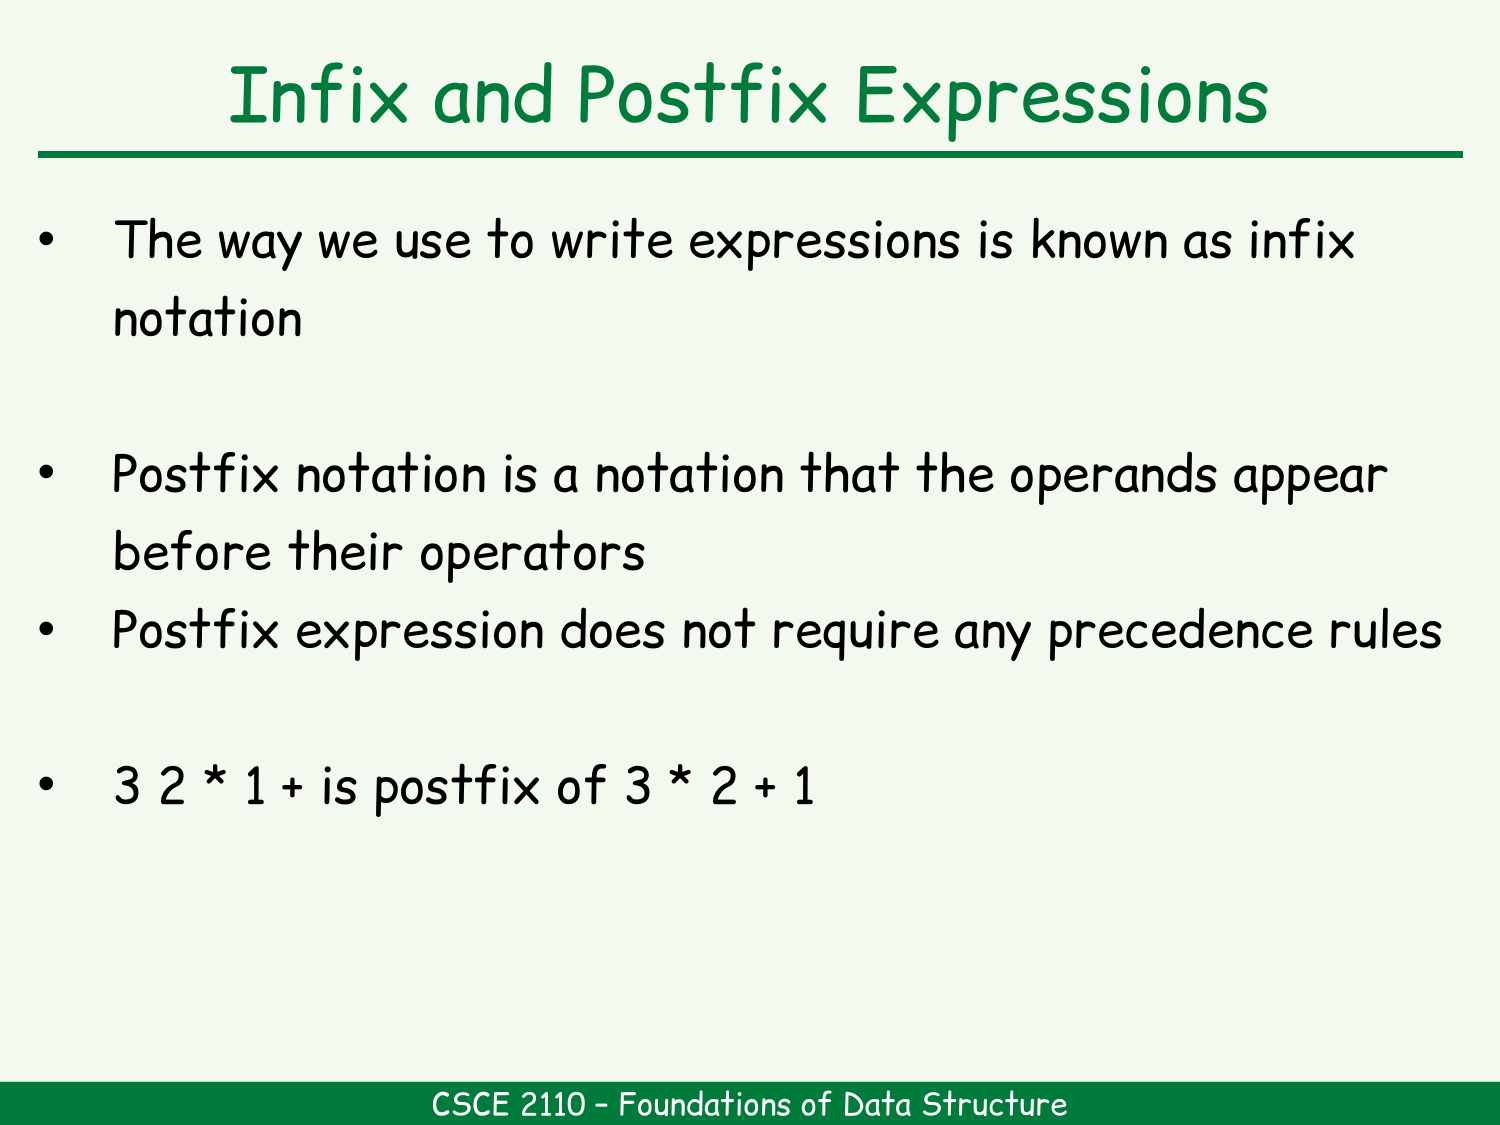

Infix and Postfix Expressions
The way we use to write expressions is known as infix notation

Postfix notation is a notation that the operands appear before their operators
Postfix expression does not require any precedence rules

3 2 * 1 + is postfix of 3 * 2 + 1